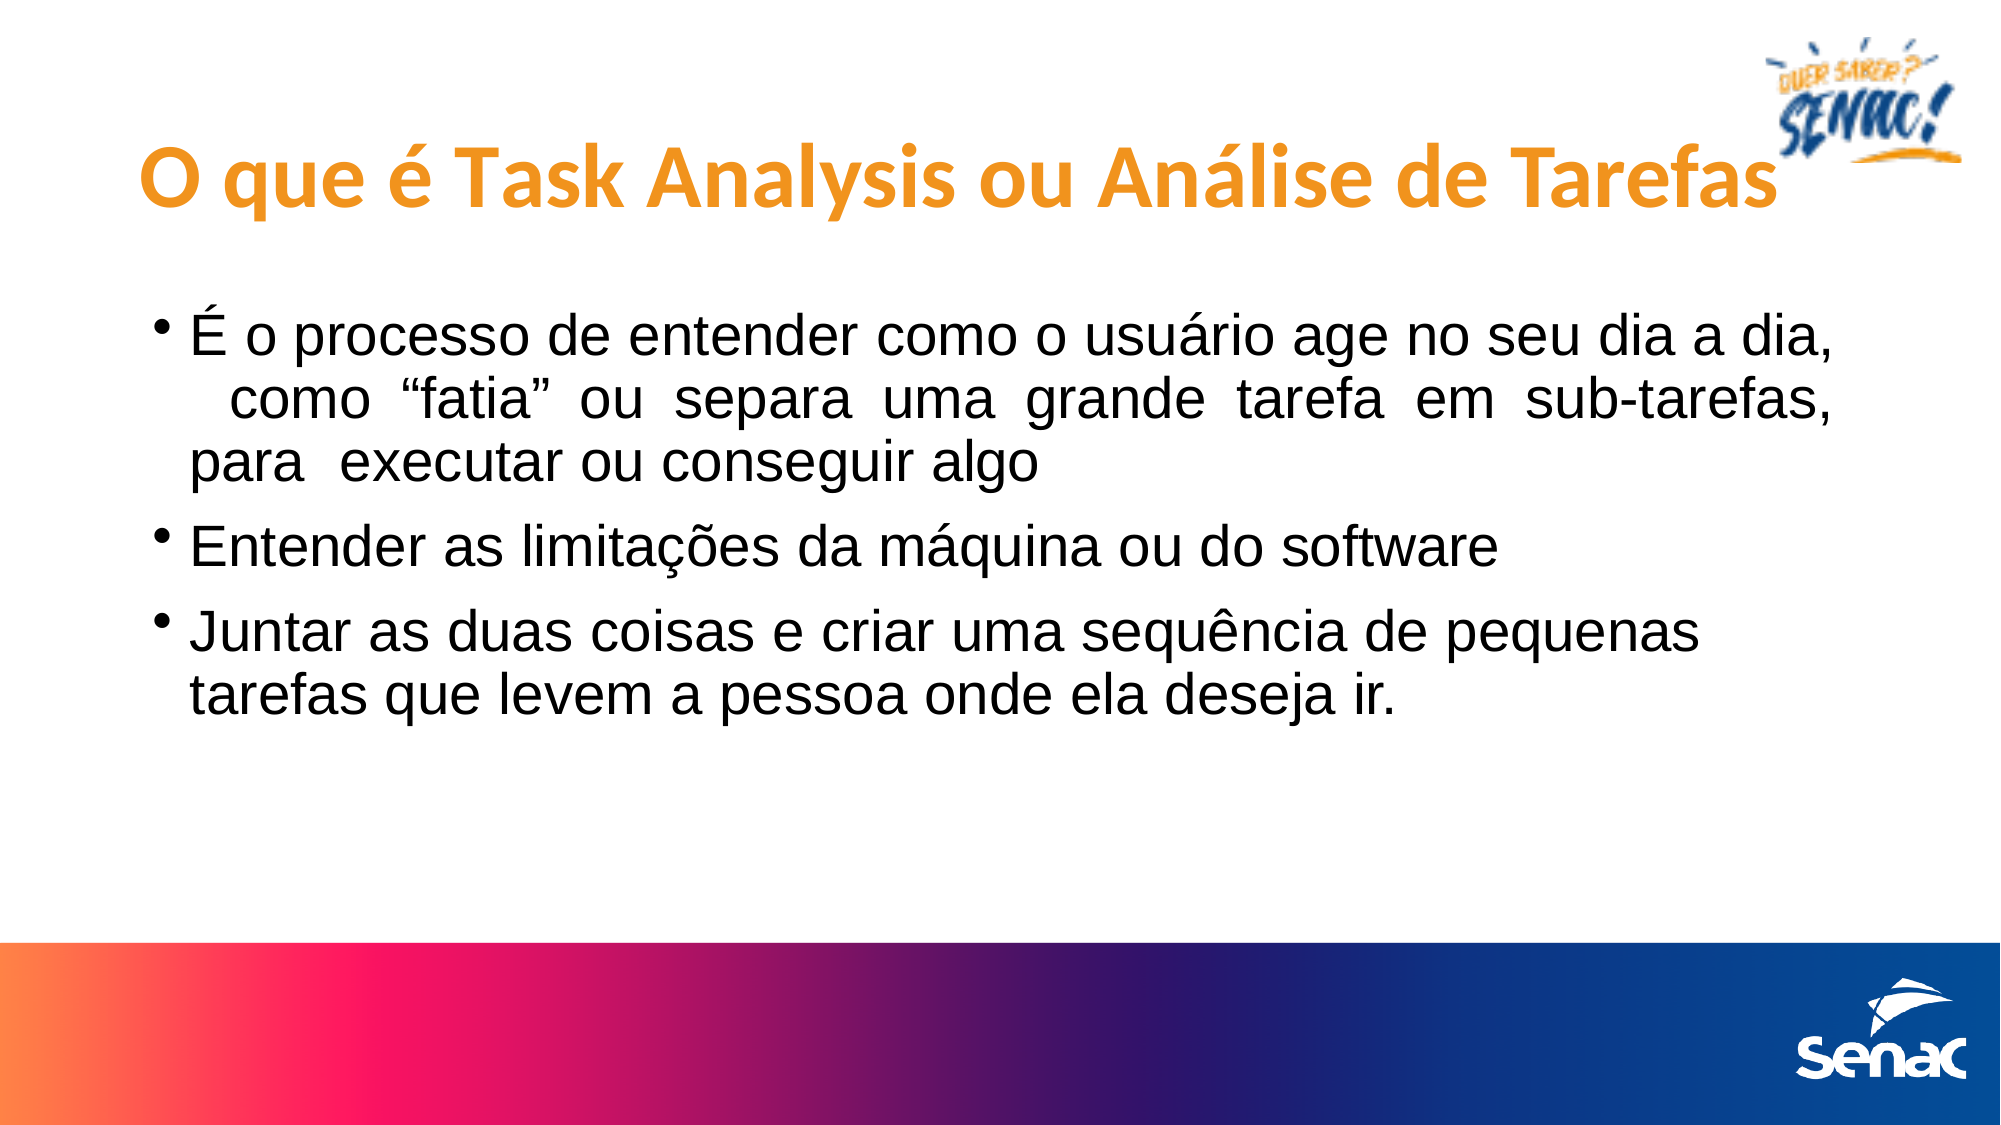

# O que é Task Analysis ou Análise de Tarefas
É o processo de entender como o usuário age no seu dia a dia, 	como “fatia” ou separa uma grande tarefa em sub-tarefas, para 	executar ou conseguir algo
Entender as limitações da máquina ou do software
Juntar as duas coisas e criar uma sequência de pequenas tarefas que levem a pessoa onde ela deseja ir.